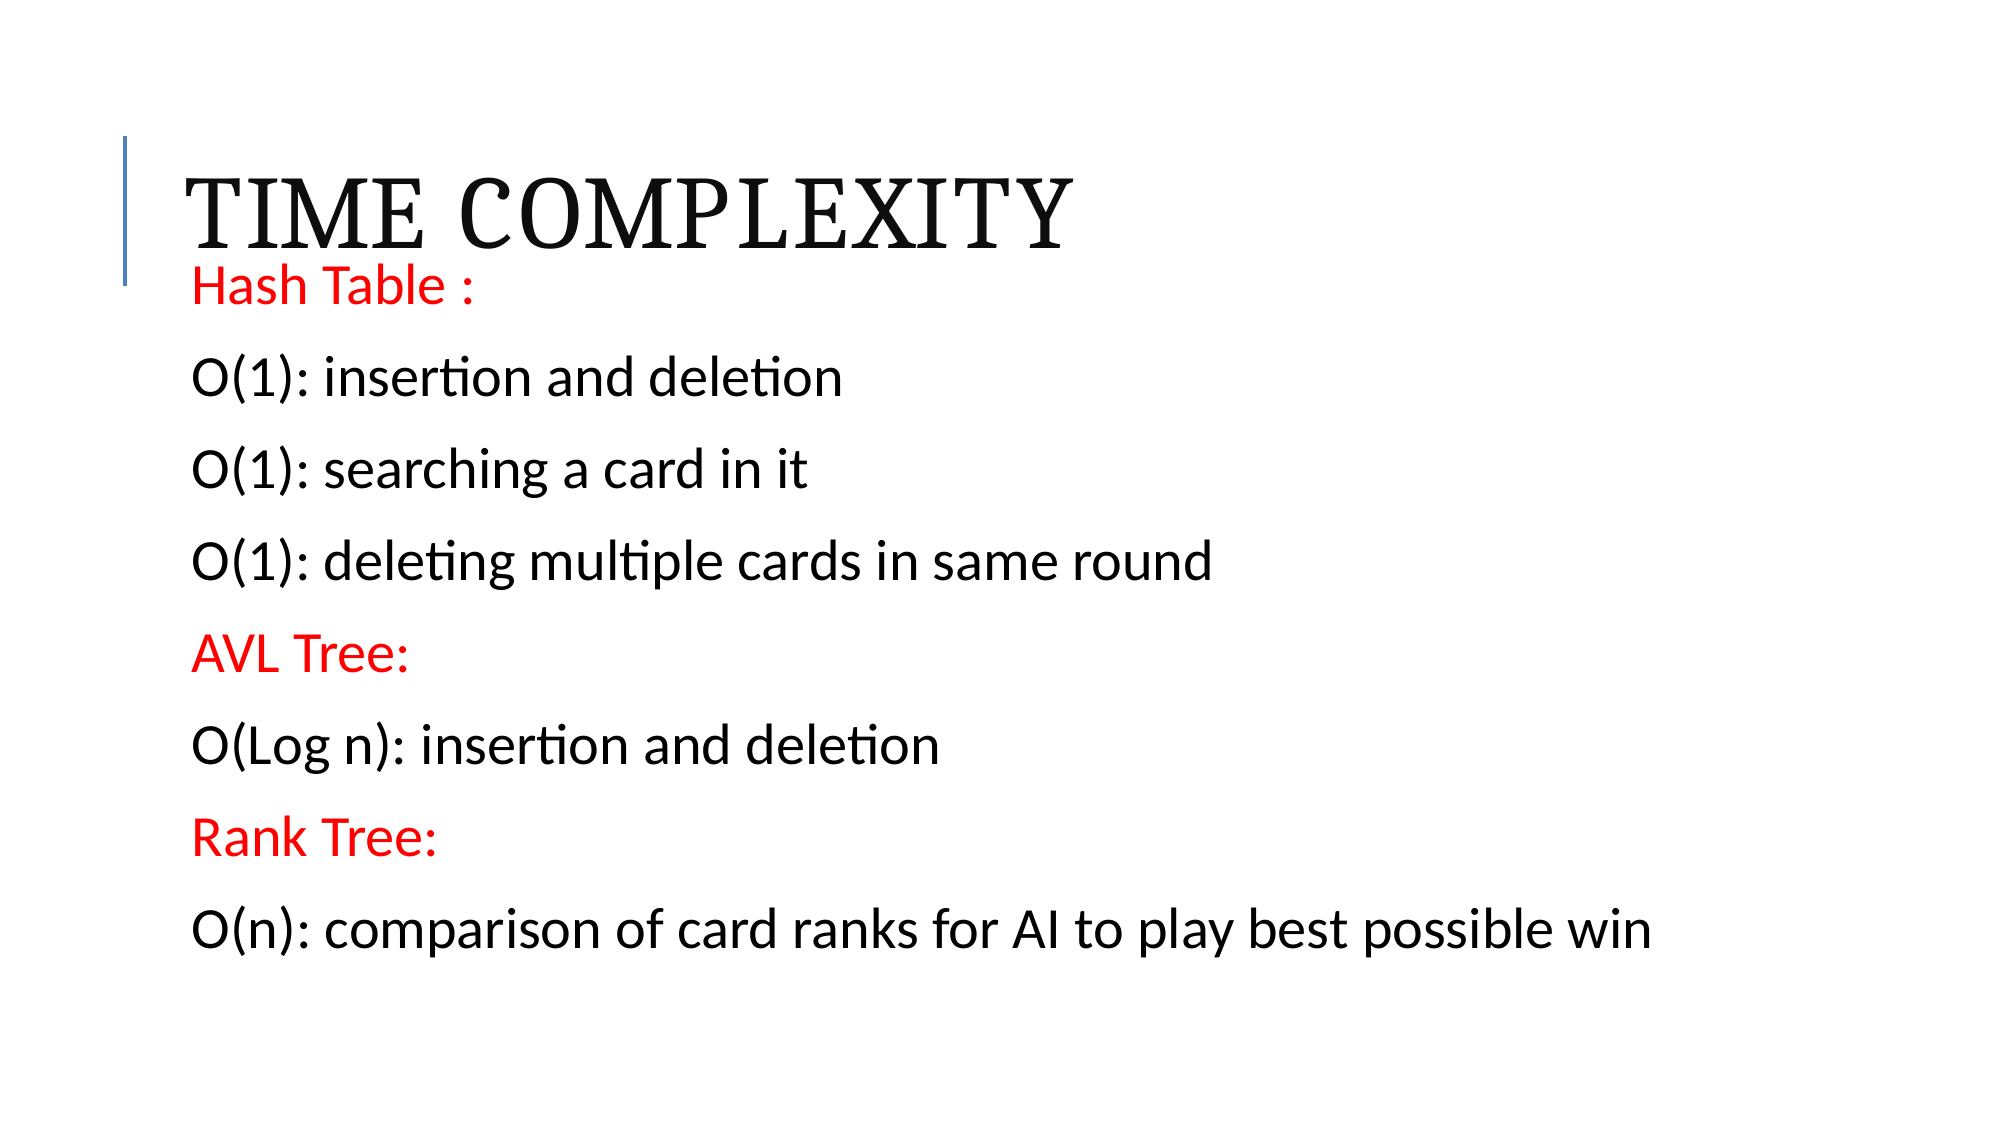

# Time Complexity
Hash Table :
O(1): insertion and deletion
O(1): searching a card in it
O(1): deleting multiple cards in same round
AVL Tree:
O(Log n): insertion and deletion
Rank Tree:
O(n): comparison of card ranks for AI to play best possible win